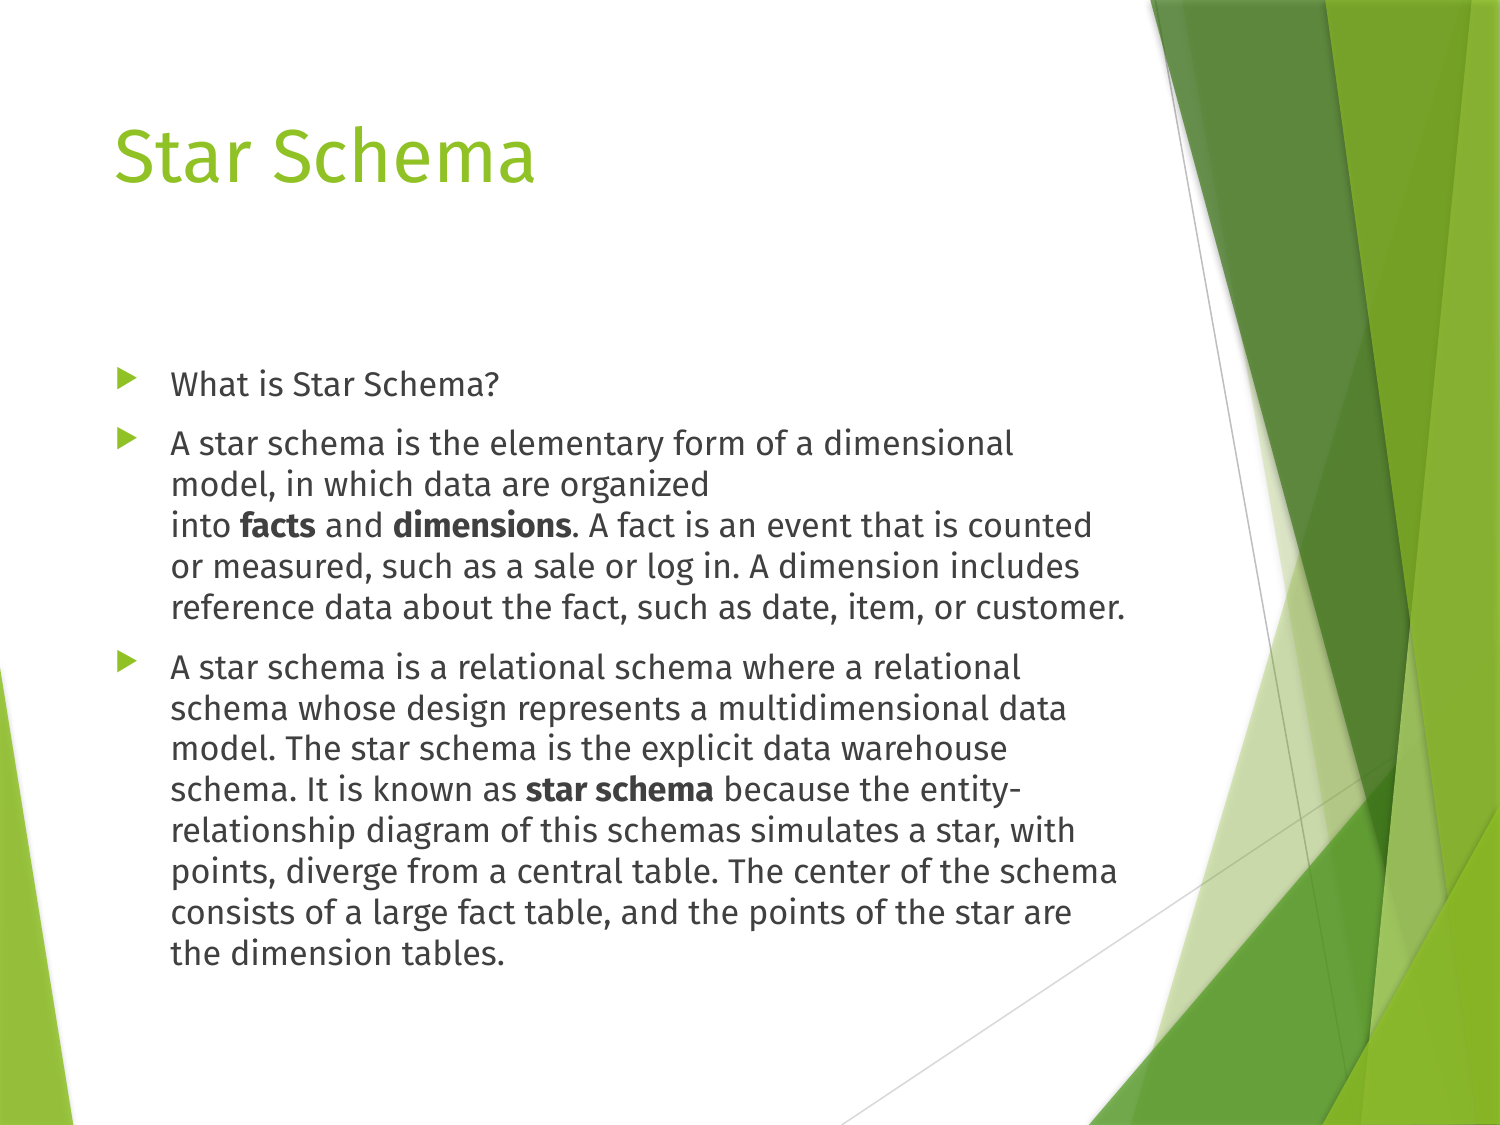

# Star Schema
What is Star Schema?
A star schema is the elementary form of a dimensional model, in which data are organized into facts and dimensions. A fact is an event that is counted or measured, such as a sale or log in. A dimension includes reference data about the fact, such as date, item, or customer.
A star schema is a relational schema where a relational schema whose design represents a multidimensional data model. The star schema is the explicit data warehouse schema. It is known as star schema because the entity-relationship diagram of this schemas simulates a star, with points, diverge from a central table. The center of the schema consists of a large fact table, and the points of the star are the dimension tables.